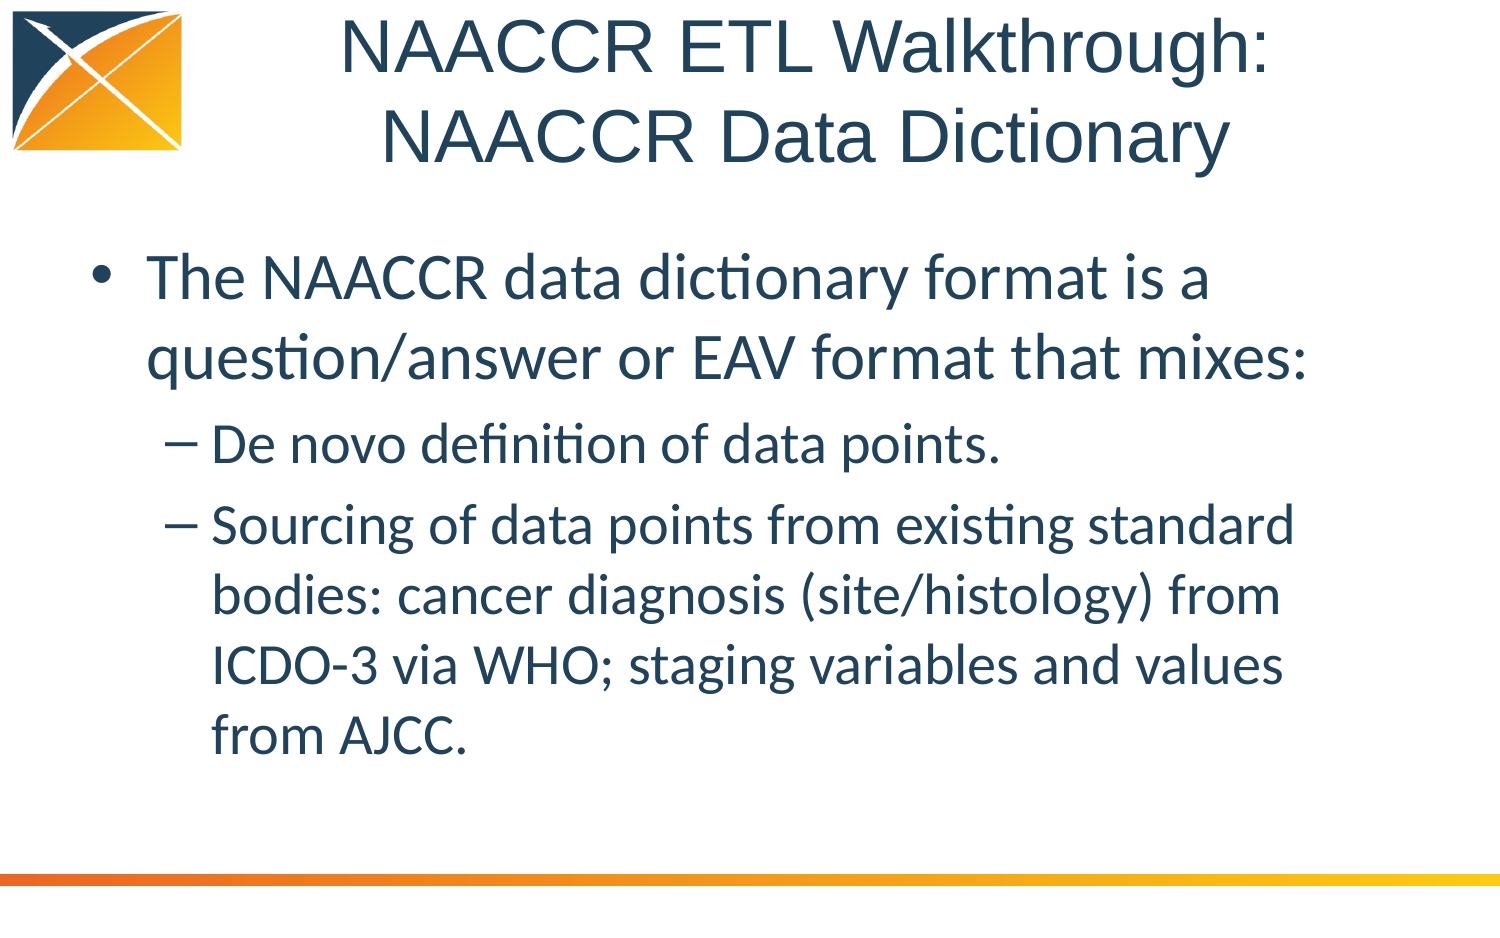

# NAACCR ETL Walkthrough:
NAACCR Data Dictionary
The NAACCR data dictionary format is a question/answer or EAV format that mixes:
De novo definition of data points.
Sourcing of data points from existing standard bodies: cancer diagnosis (site/histology) from ICDO-3 via WHO; staging variables and values from AJCC.